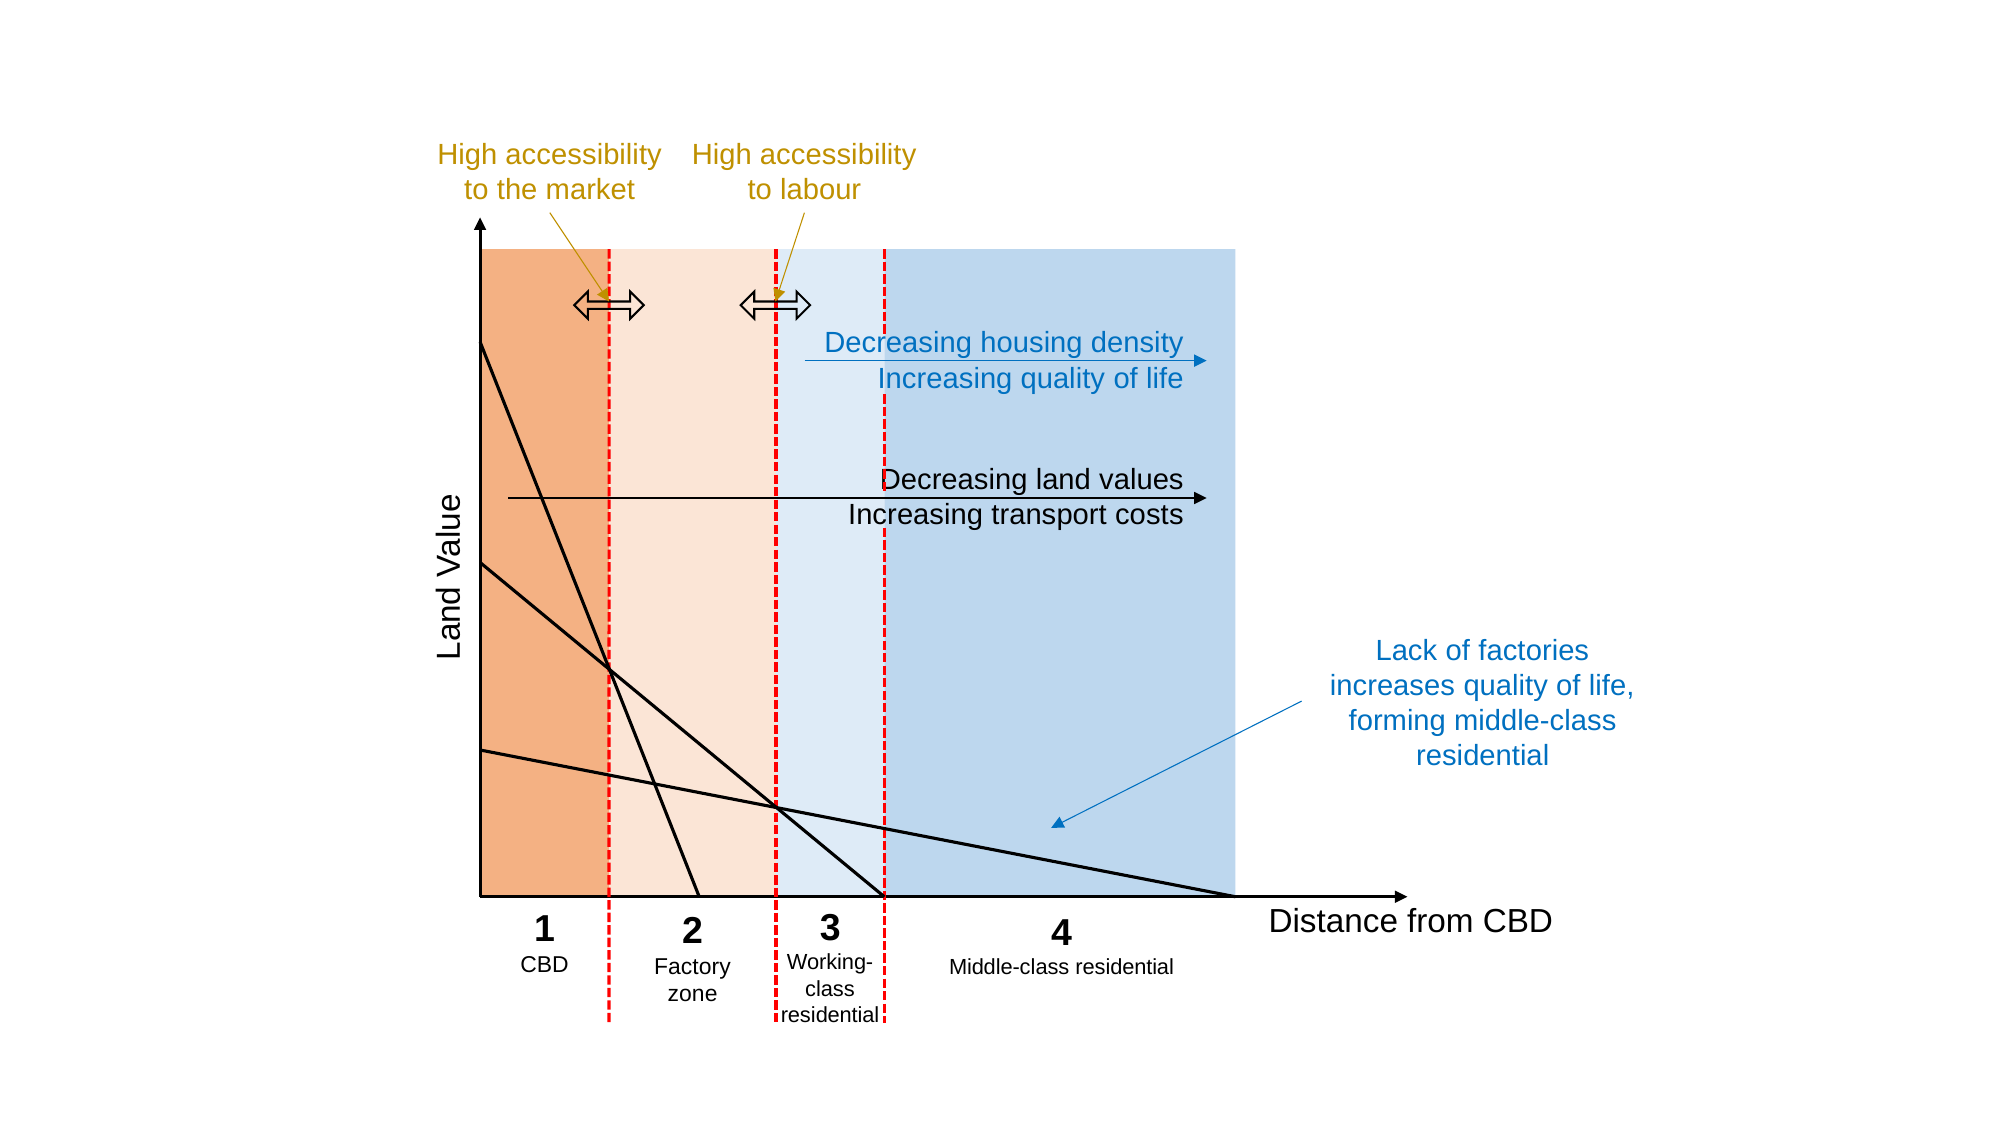

High accessibility to the market
High accessibility to labour

Decreasing housing density
Increasing quality of life
Decreasing land values
Increasing transport costs
Land Value
Lack of factories increases quality of life, forming middle-class residential
Distance from CBD
3
Working- class residential
1
CBD
2
Factory zone
4
Middle-class residential